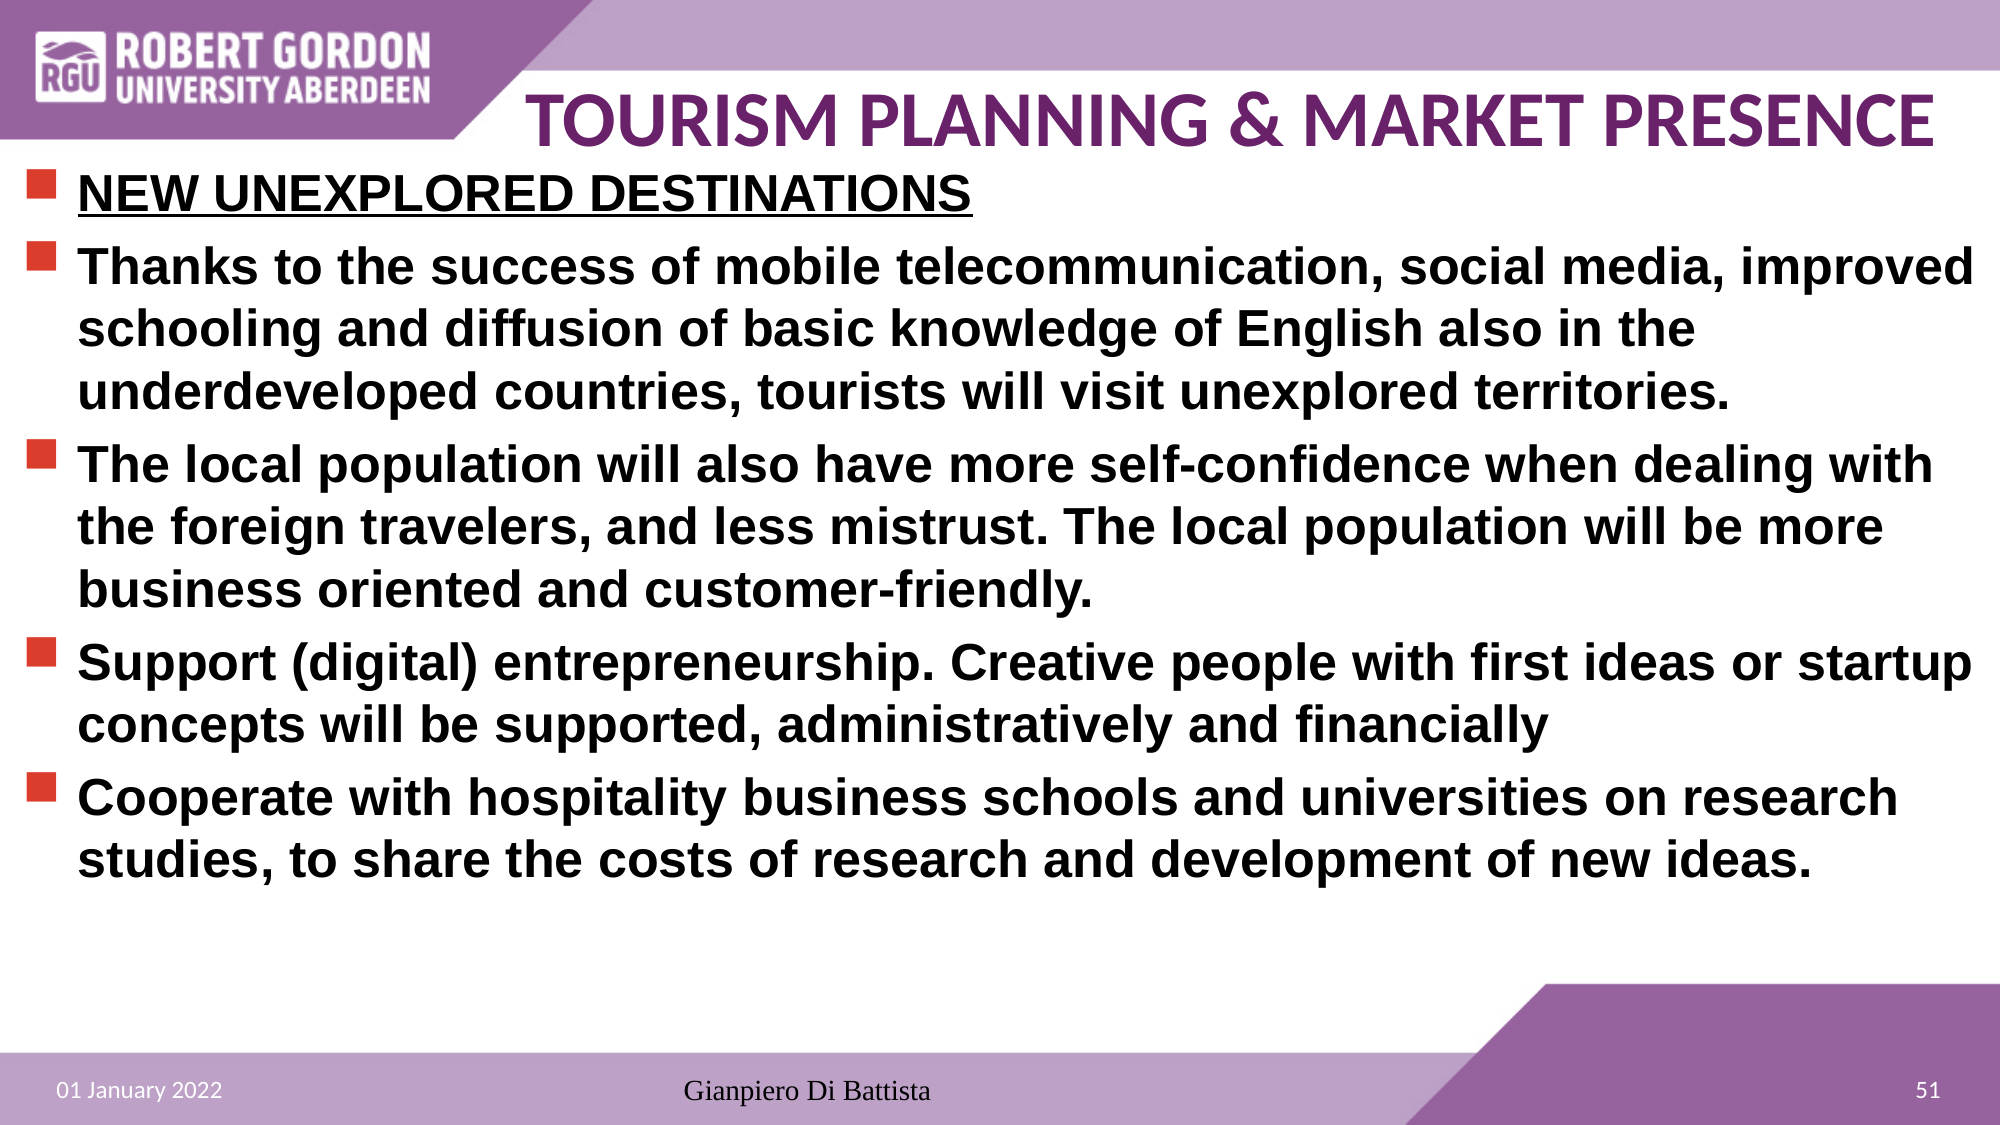

TOURISM PLANNING & MARKET PRESENCE
NEW UNEXPLORED DESTINATIONS
Thanks to the success of mobile telecommunication, social media, improved schooling and diffusion of basic knowledge of English also in the underdeveloped countries, tourists will visit unexplored territories.
The local population will also have more self-confidence when dealing with the foreign travelers, and less mistrust. The local population will be more business oriented and customer-friendly.
Support (digital) entrepreneurship. Creative people with first ideas or startup concepts will be supported, administratively and financially
Cooperate with hospitality business schools and universities on research studies, to share the costs of research and development of new ideas.

51
01 January 2022
Gianpiero Di Battista